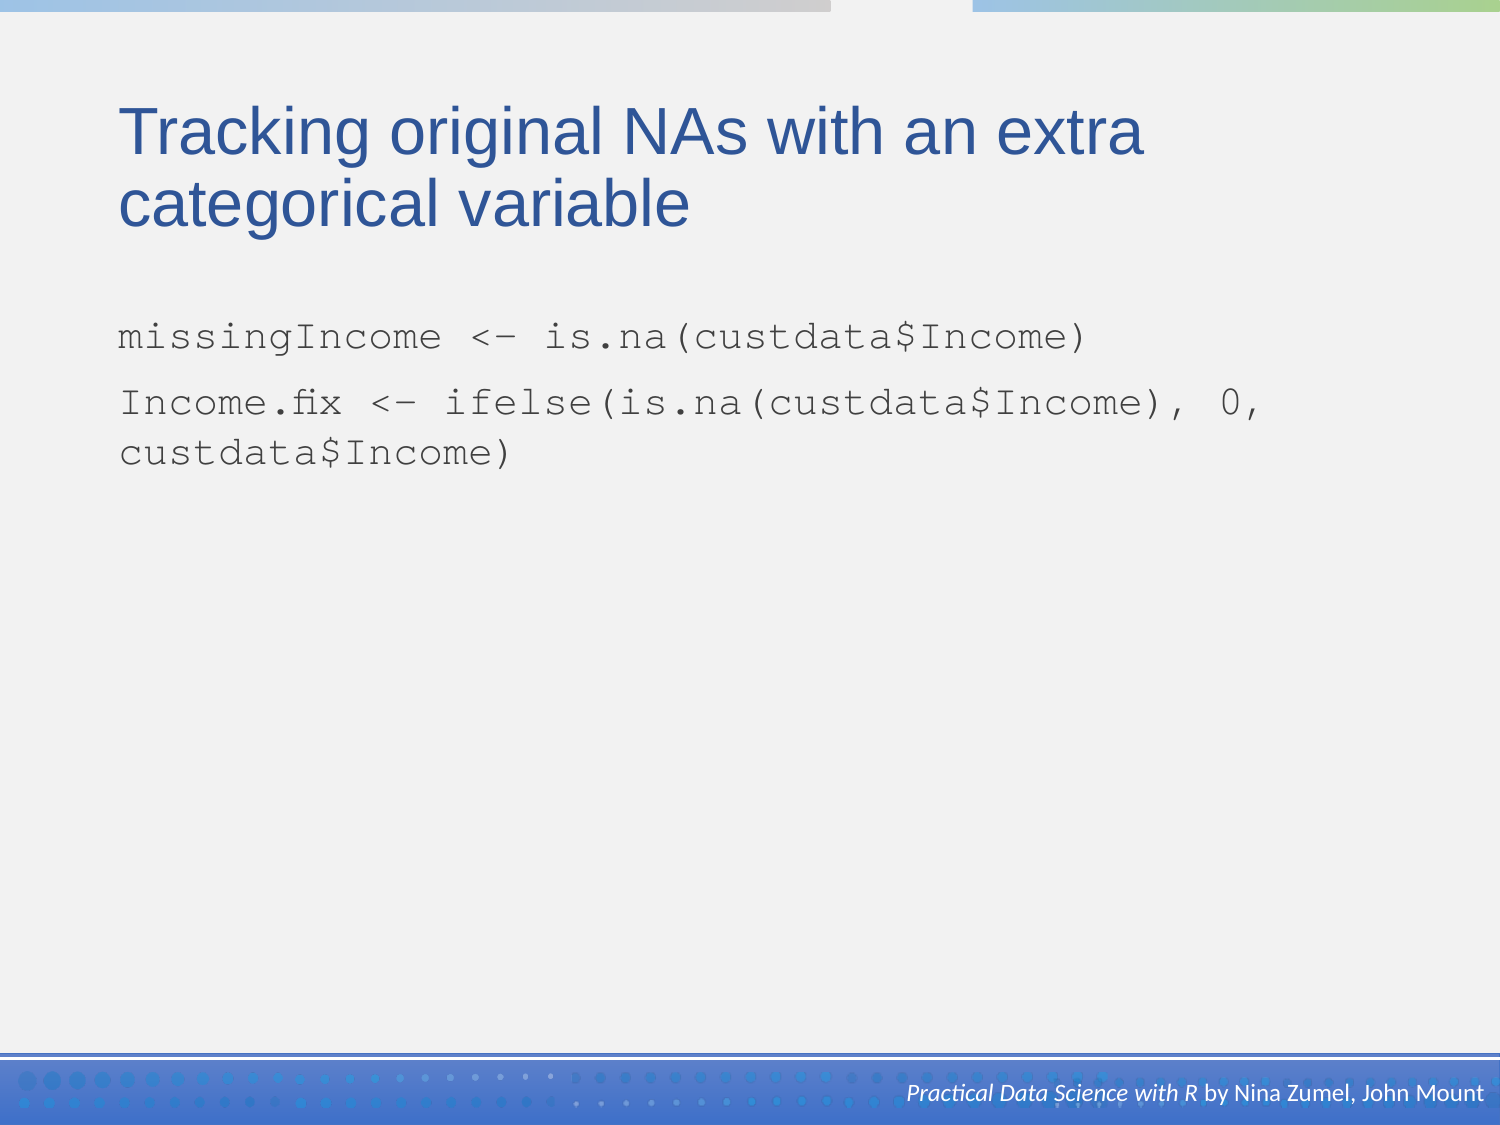

# Tracking original NAs with an extra categorical variable
missingIncome <- is.na(custdata$Income)
Income.fix <- ifelse(is.na(custdata$Income), 0, custdata$Income)
Practical Data Science with R by Nina Zumel, John Mount